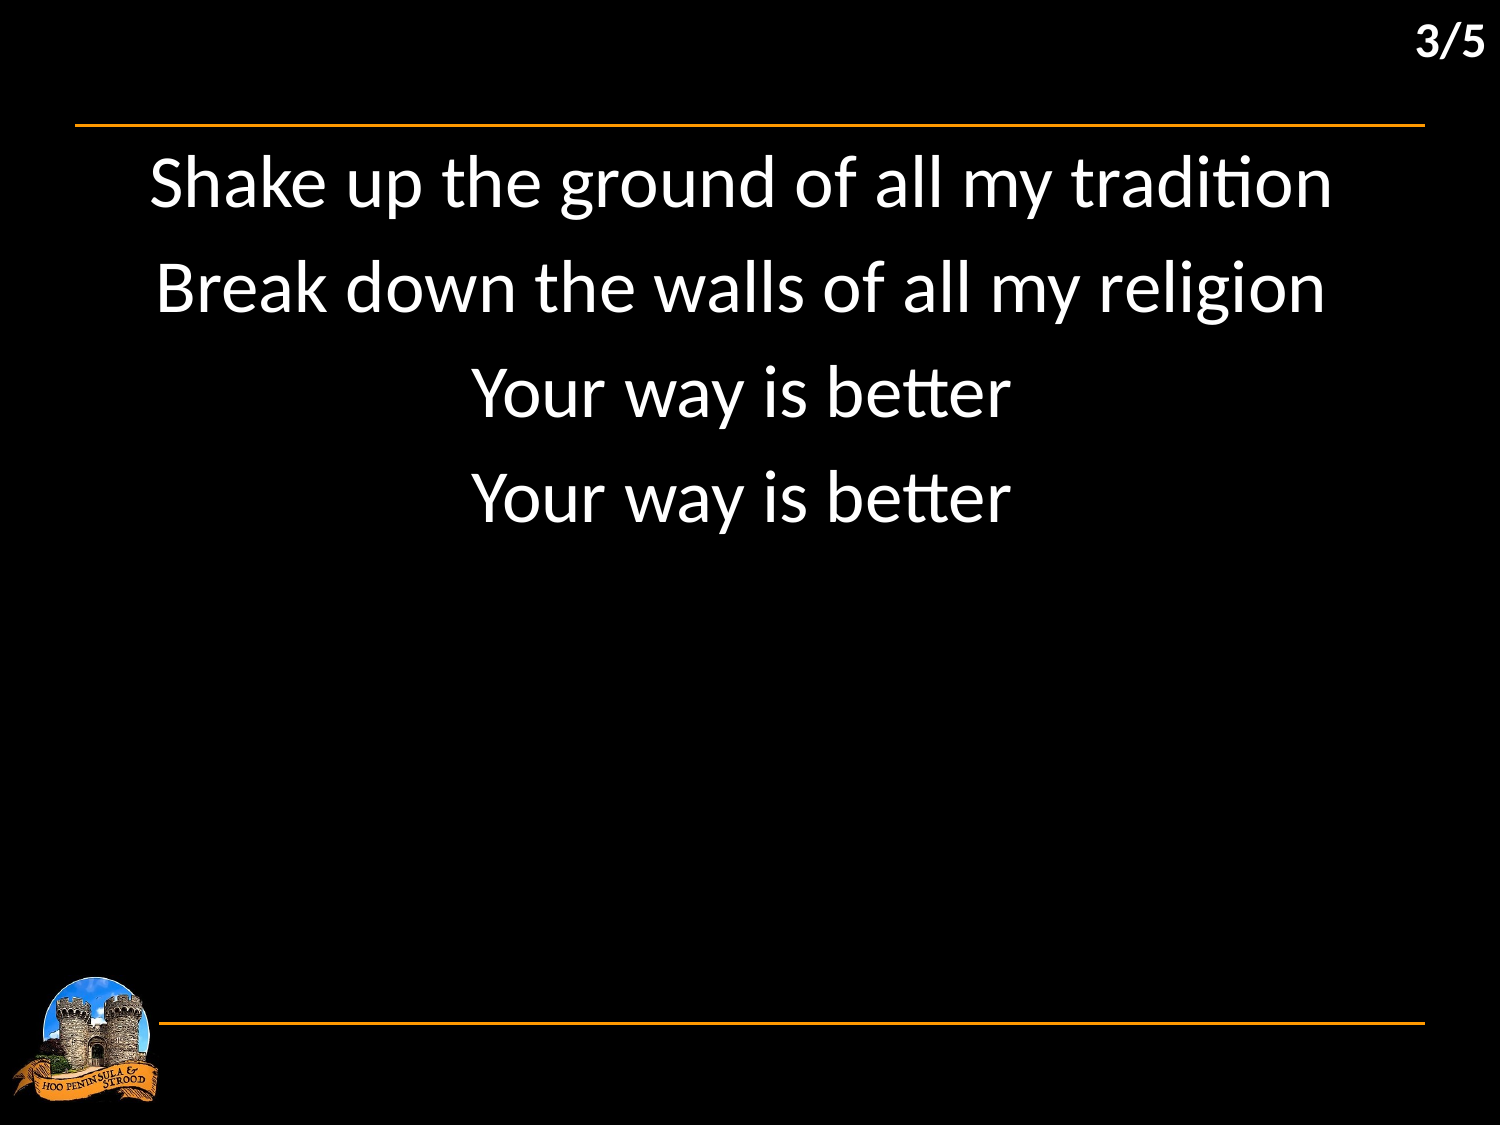

3/5
Shake up the ground of all my tradition
Break down the walls of all my religion
Your way is better
Your way is better